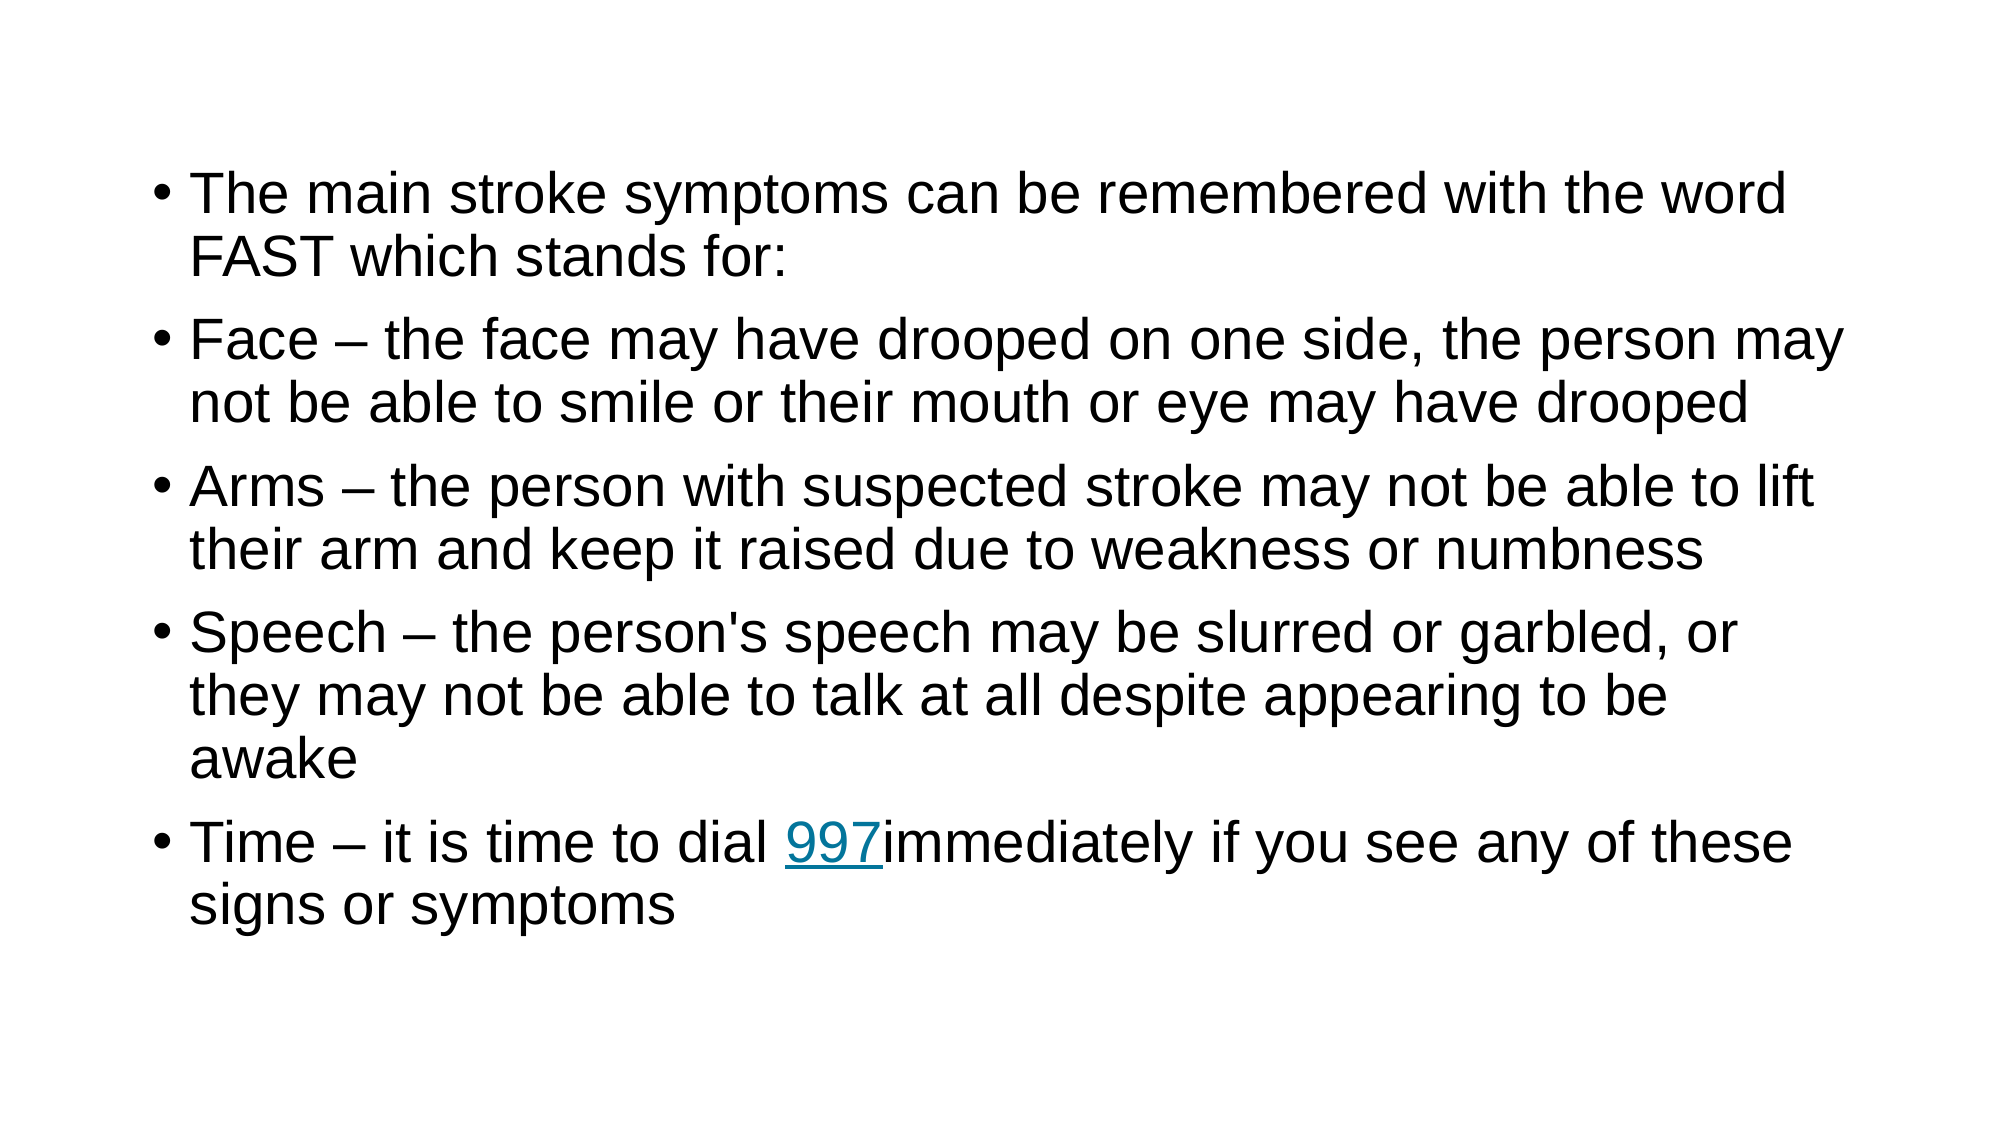

The main stroke symptoms can be remembered with the word FAST which stands for:
Face – the face may have drooped on one side, the person may not be able to smile or their mouth or eye may have drooped
Arms – the person with suspected stroke may not be able to lift their arm and keep it raised due to weakness or numbness
Speech – the person's speech may be slurred or garbled, or they may not be able to talk at all despite appearing to be awake
Time – it is time to dial 997immediately if you see any of these signs or symptoms